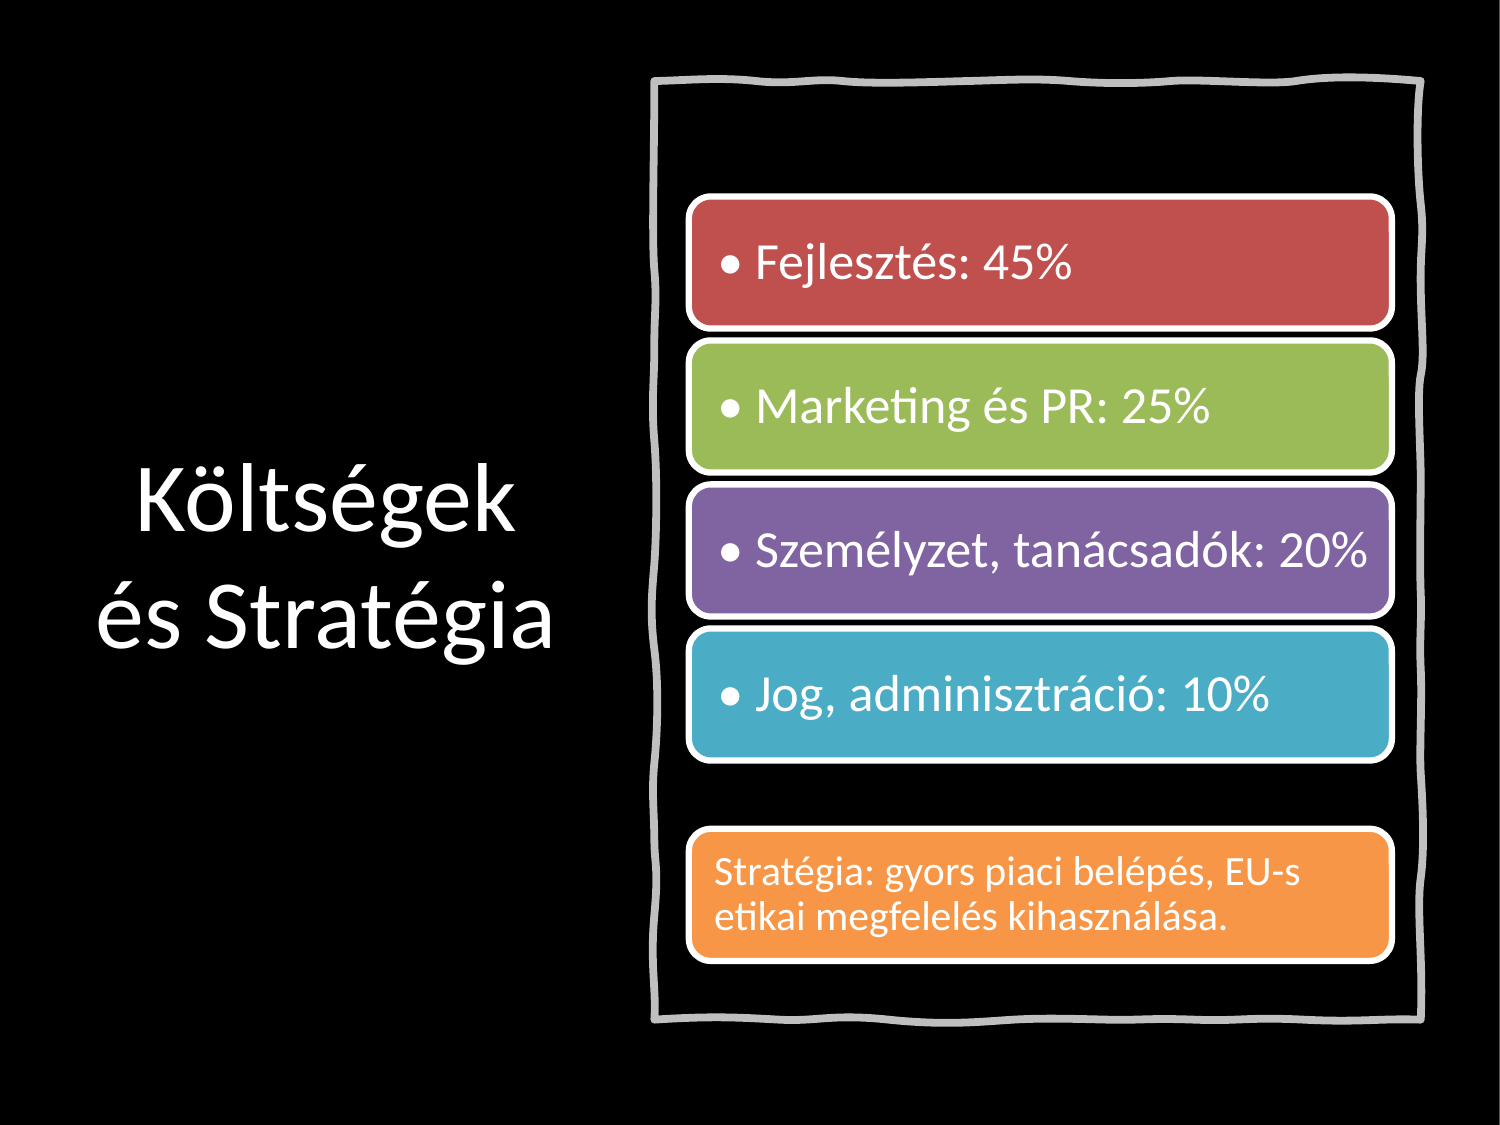

# Költségek és Stratégia
• Fejlesztés: 45%
• Marketing és PR: 25%
• Személyzet, tanácsadók: 20%
• Jog, adminisztráció: 10%
Stratégia: gyors piaci belépés, EU-s etikai megfelelés kihasználása.